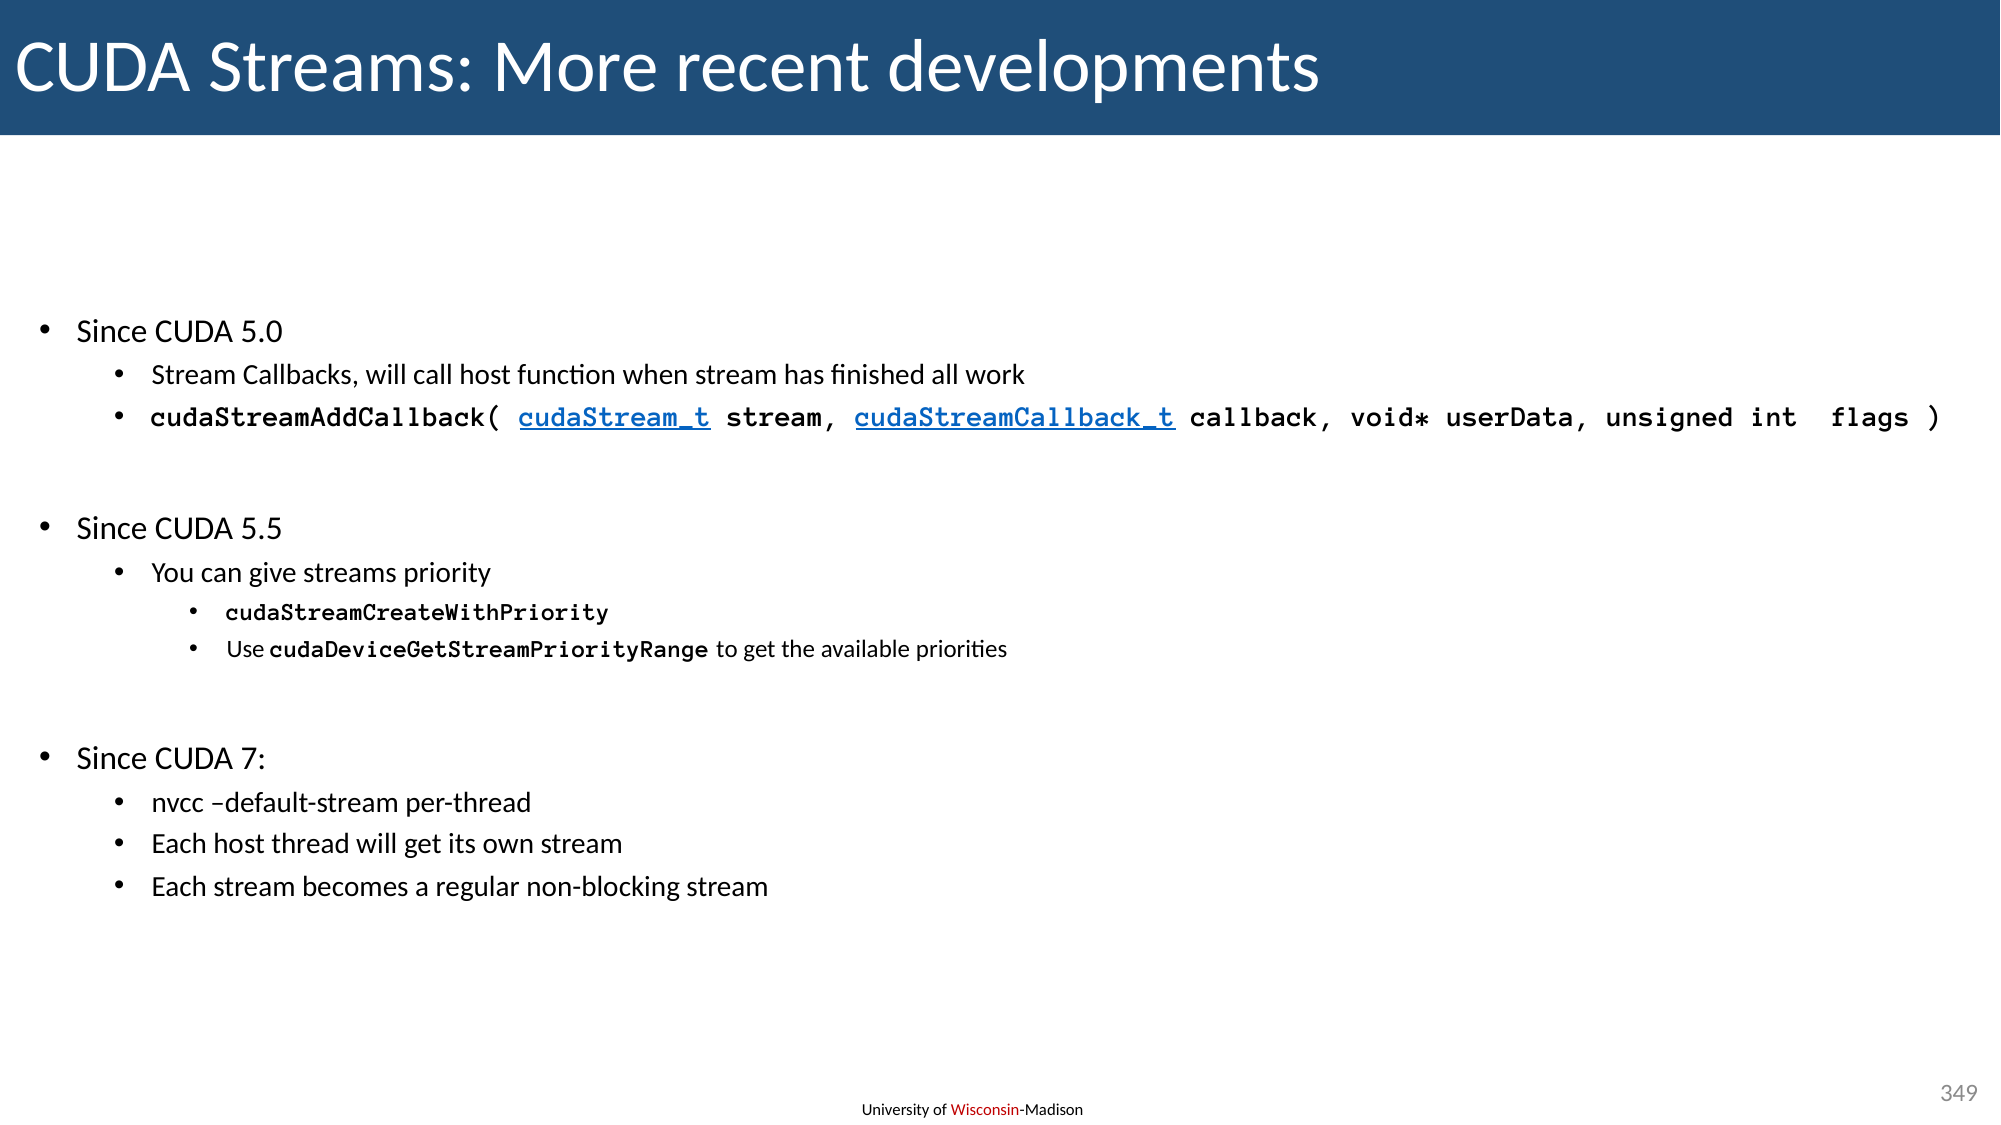

# CUDA Streams: More recent developments

Since CUDA 5.0
Stream Callbacks, will call host function when stream has finished all work
cudaStreamAddCallback( cudaStream_t stream, cudaStreamCallback_t callback, void* userData, unsigned int  flags )

Since CUDA 5.5
You can give streams priority
cudaStreamCreateWithPriority
Use cudaDeviceGetStreamPriorityRange to get the available priorities

Since CUDA 7:
nvcc –default-stream per-thread
Each host thread will get its own stream
Each stream becomes a regular non-blocking stream

349